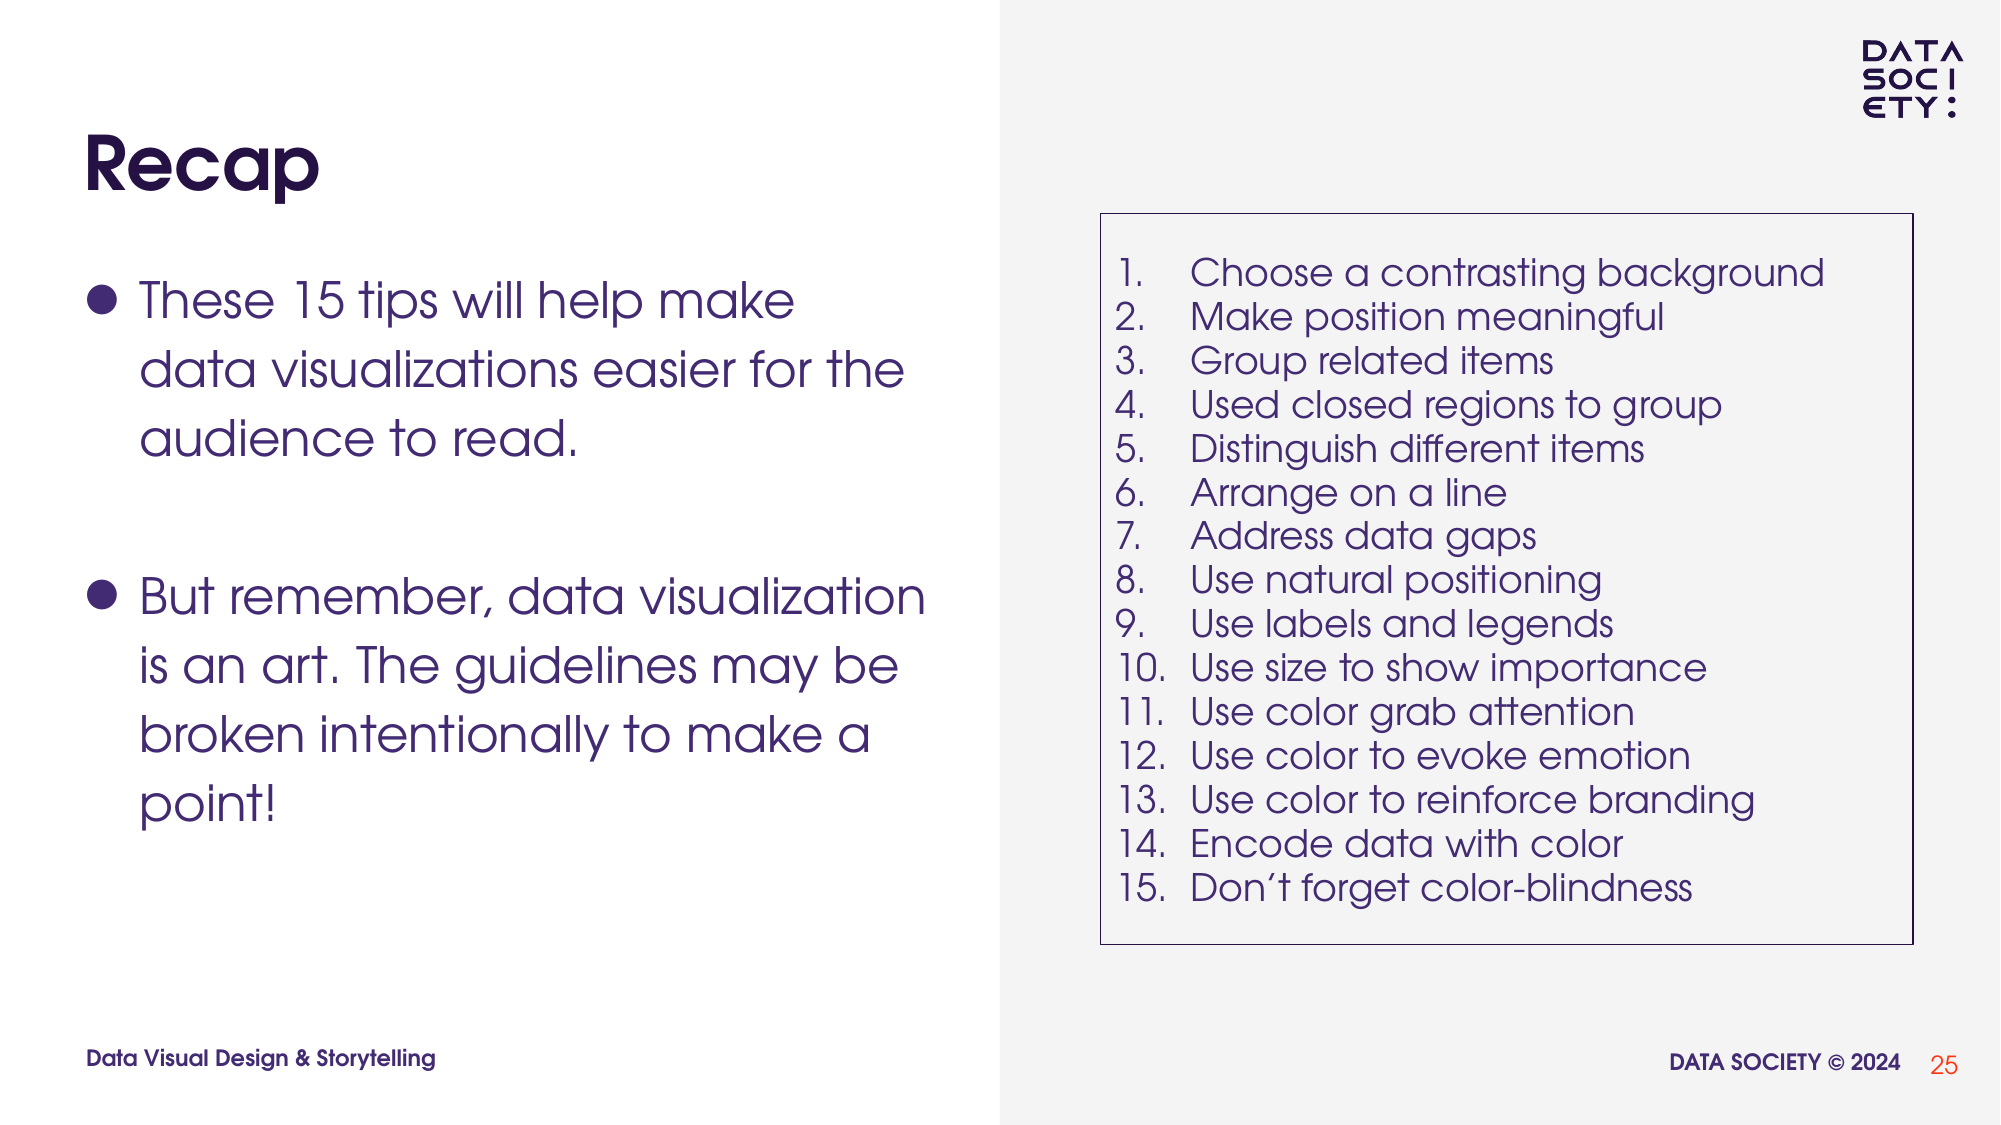

# Recap

Choose a contrasting background
Make position meaningful
Group related items
Used closed regions to group
Distinguish different items
Arrange on a line
Address data gaps
Use natural positioning
Use labels and legends
Use size to show importance
Use color grab attention
Use color to evoke emotion
Use color to reinforce branding
Encode data with color
Don’t forget color-blindness

These 15 tips will help make data visualizations easier for the audience to read.

But remember, data visualization is an art. The guidelines may be broken intentionally to make a point!
25